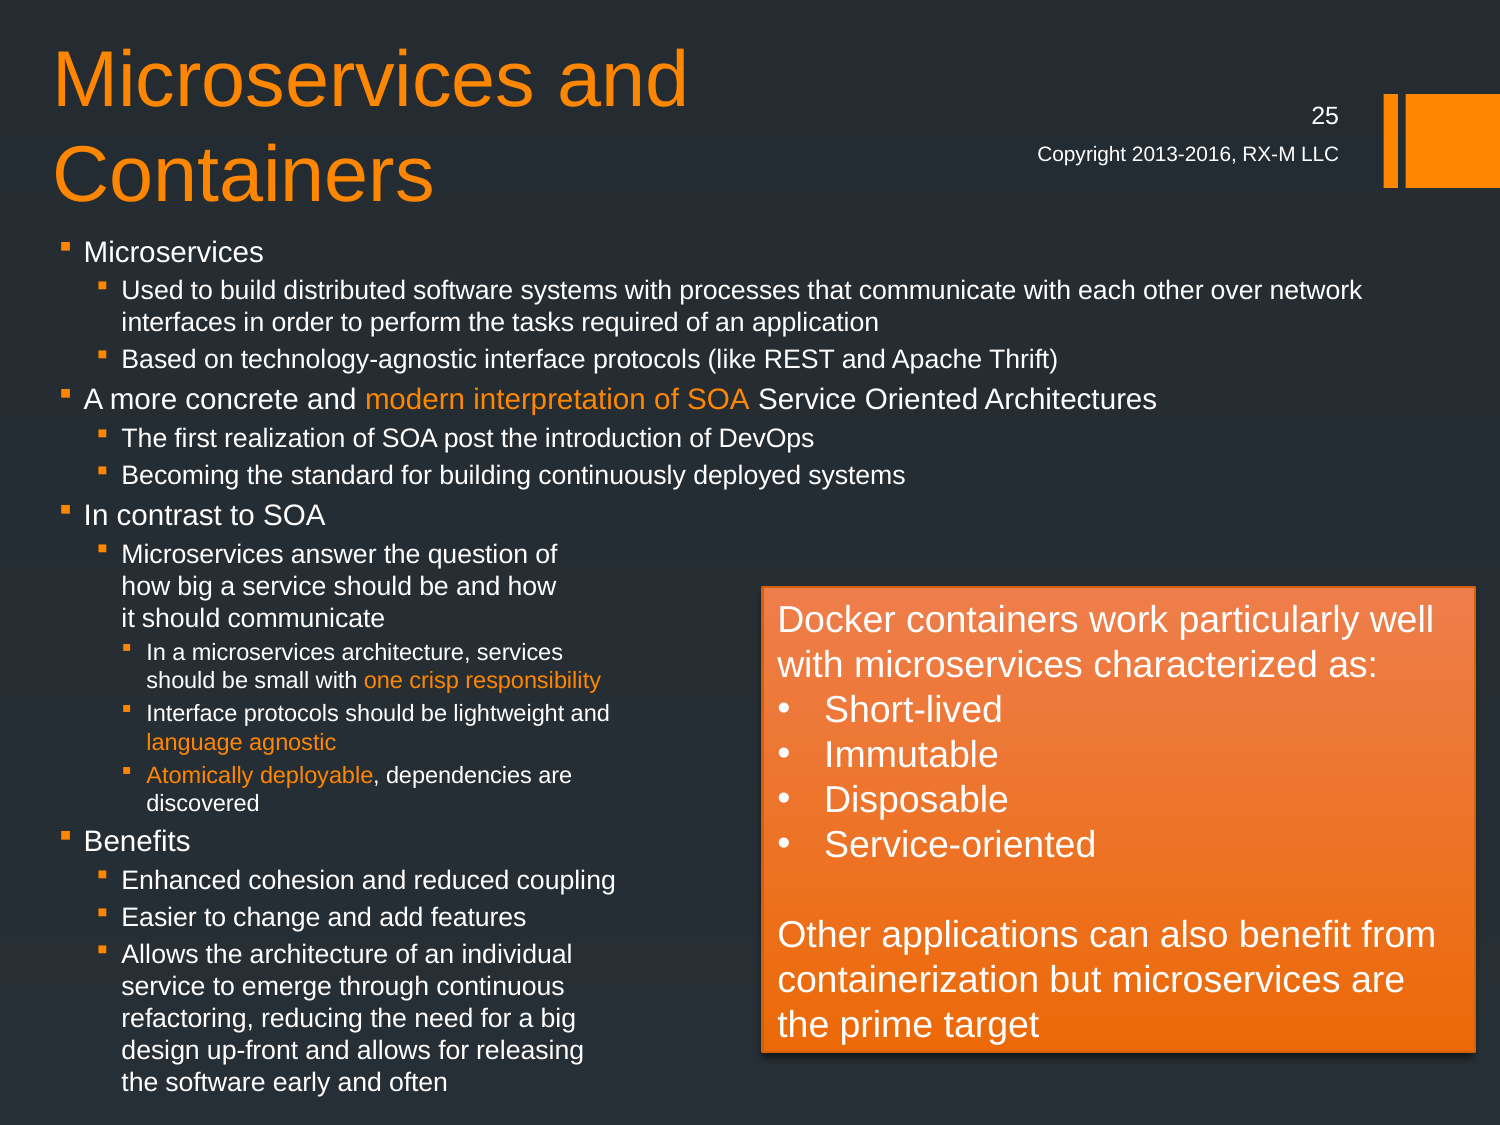

# Microservices and Containers
25
Copyright 2013-2016, RX-M LLC
Microservices
Used to build distributed software systems with processes that communicate with each other over network interfaces in order to perform the tasks required of an application
Based on technology-agnostic interface protocols (like REST and Apache Thrift)
A more concrete and modern interpretation of SOA Service Oriented Architectures
The first realization of SOA post the introduction of DevOps
Becoming the standard for building continuously deployed systems
In contrast to SOA
Microservices answer the question of
how big a service should be and how
it should communicate
In a microservices architecture, services
should be small with one crisp responsibility
Interface protocols should be lightweight and
language agnostic
Atomically deployable, dependencies are
discovered
Benefits
Enhanced cohesion and reduced coupling
Easier to change and add features
Allows the architecture of an individual
service to emerge through continuous
refactoring, reducing the need for a big
design up-front and allows for releasing
the software early and often
Docker containers work particularly well with microservices characterized as:
Short-lived
Immutable
Disposable
Service-oriented

Other applications can also benefit from containerization but microservices are the prime target